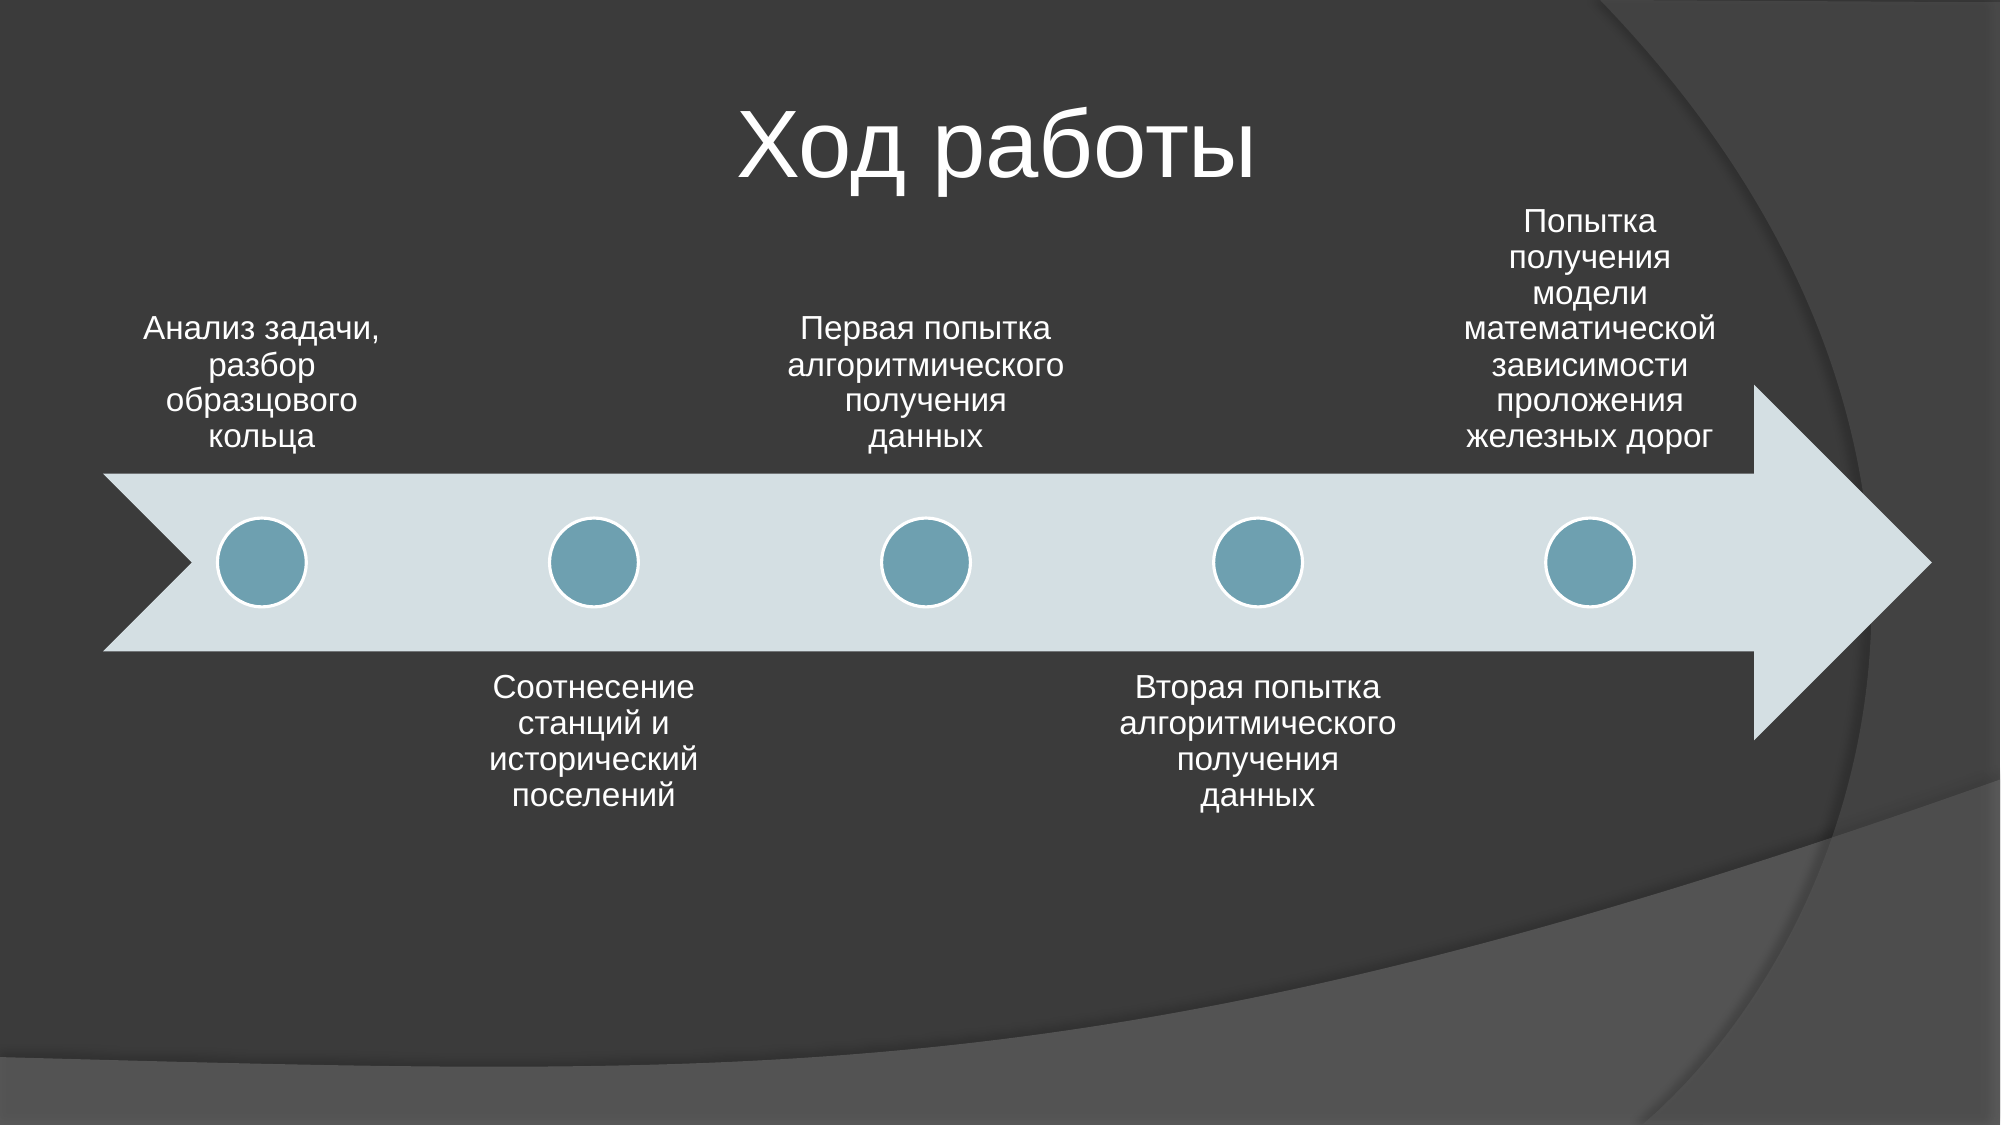

# Ход работы
Анализ задачи, разбор образцового кольца
Соотнесение станций и исторический поселений
Первая попытка алгоритмического получения данных
Вторая попытка алгоритмического получения данных
Попытка получения модели математической зависимости проложения железных дорог